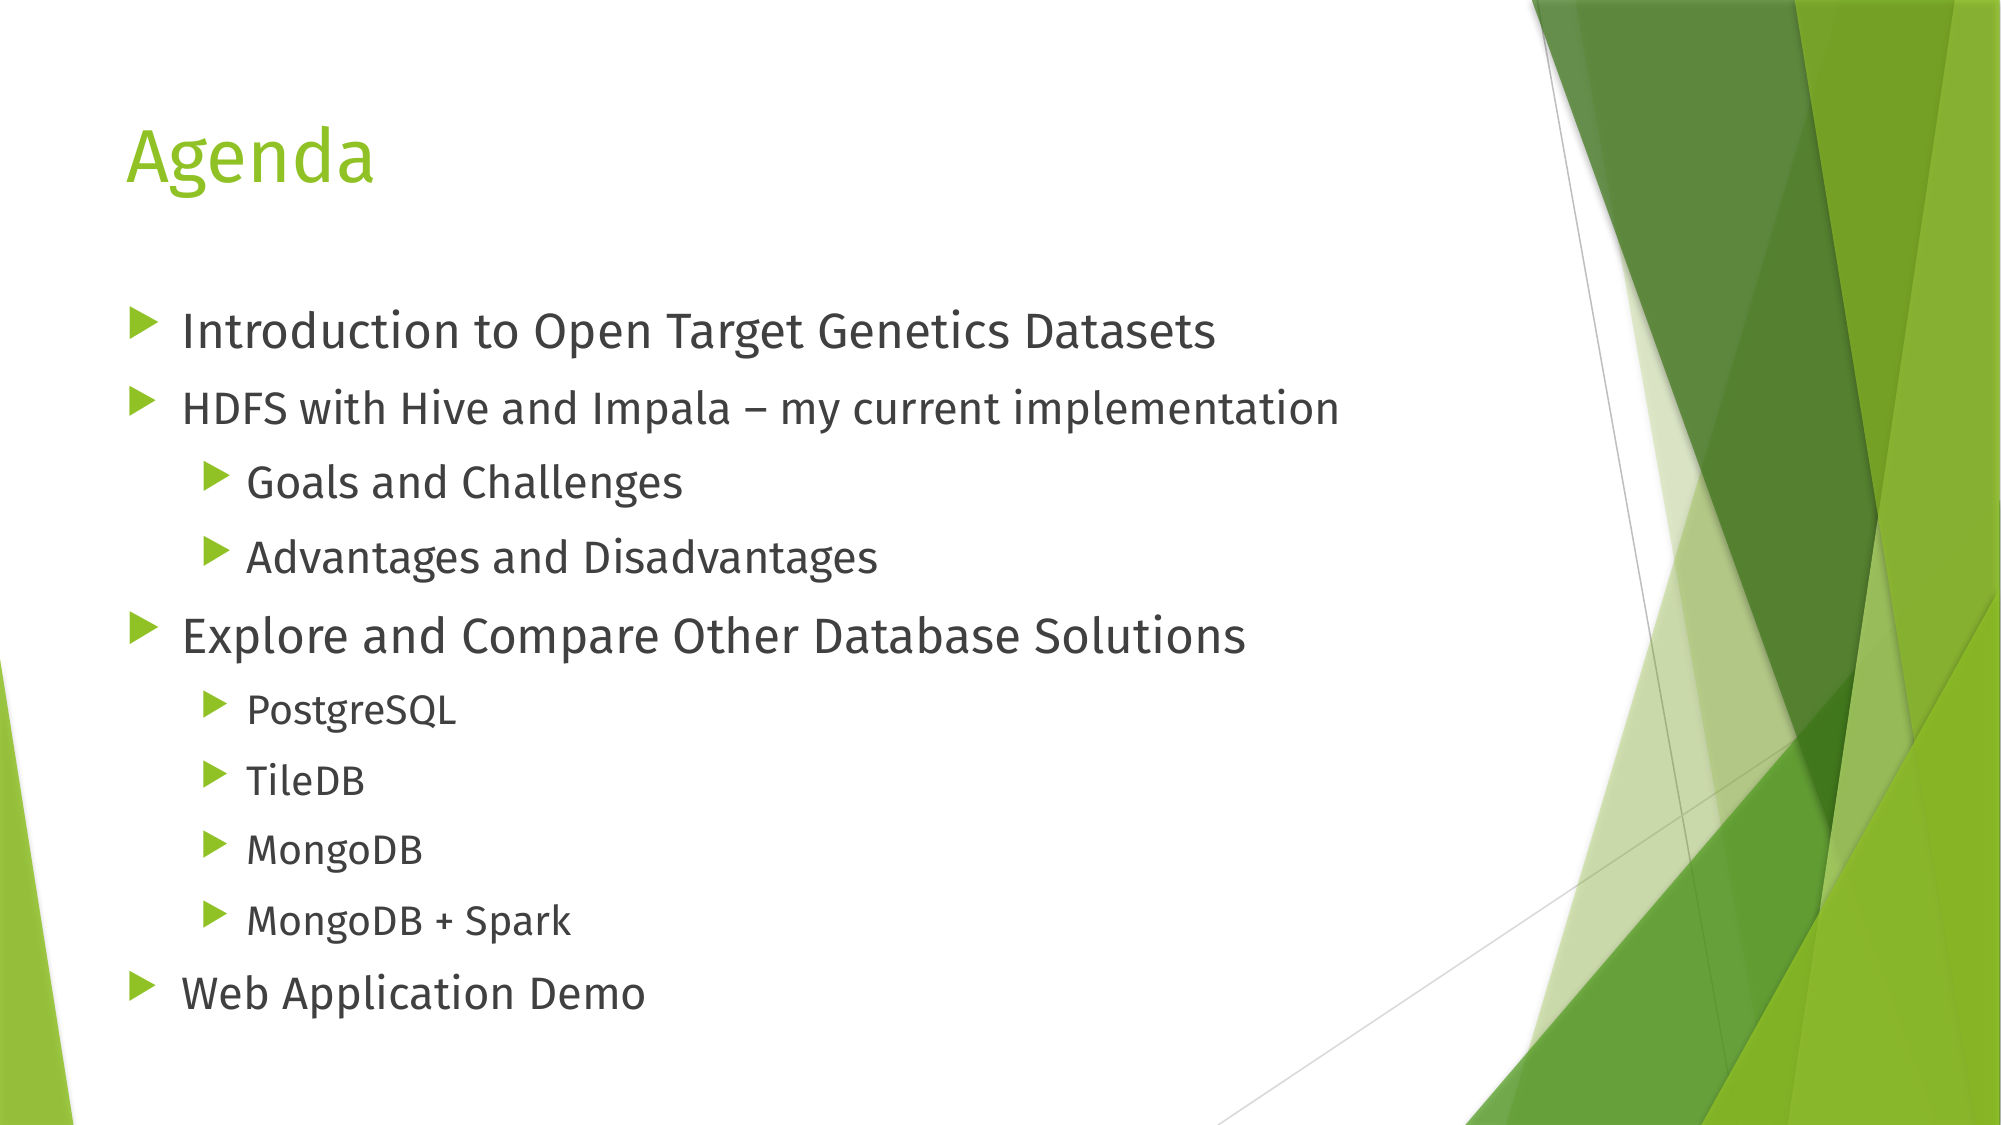

# Agenda
Introduction to Open Target Genetics Datasets
HDFS with Hive and Impala – my current implementation
Goals and Challenges
Advantages and Disadvantages
Explore and Compare Other Database Solutions
PostgreSQL
TileDB
MongoDB
MongoDB + Spark
Web Application Demo